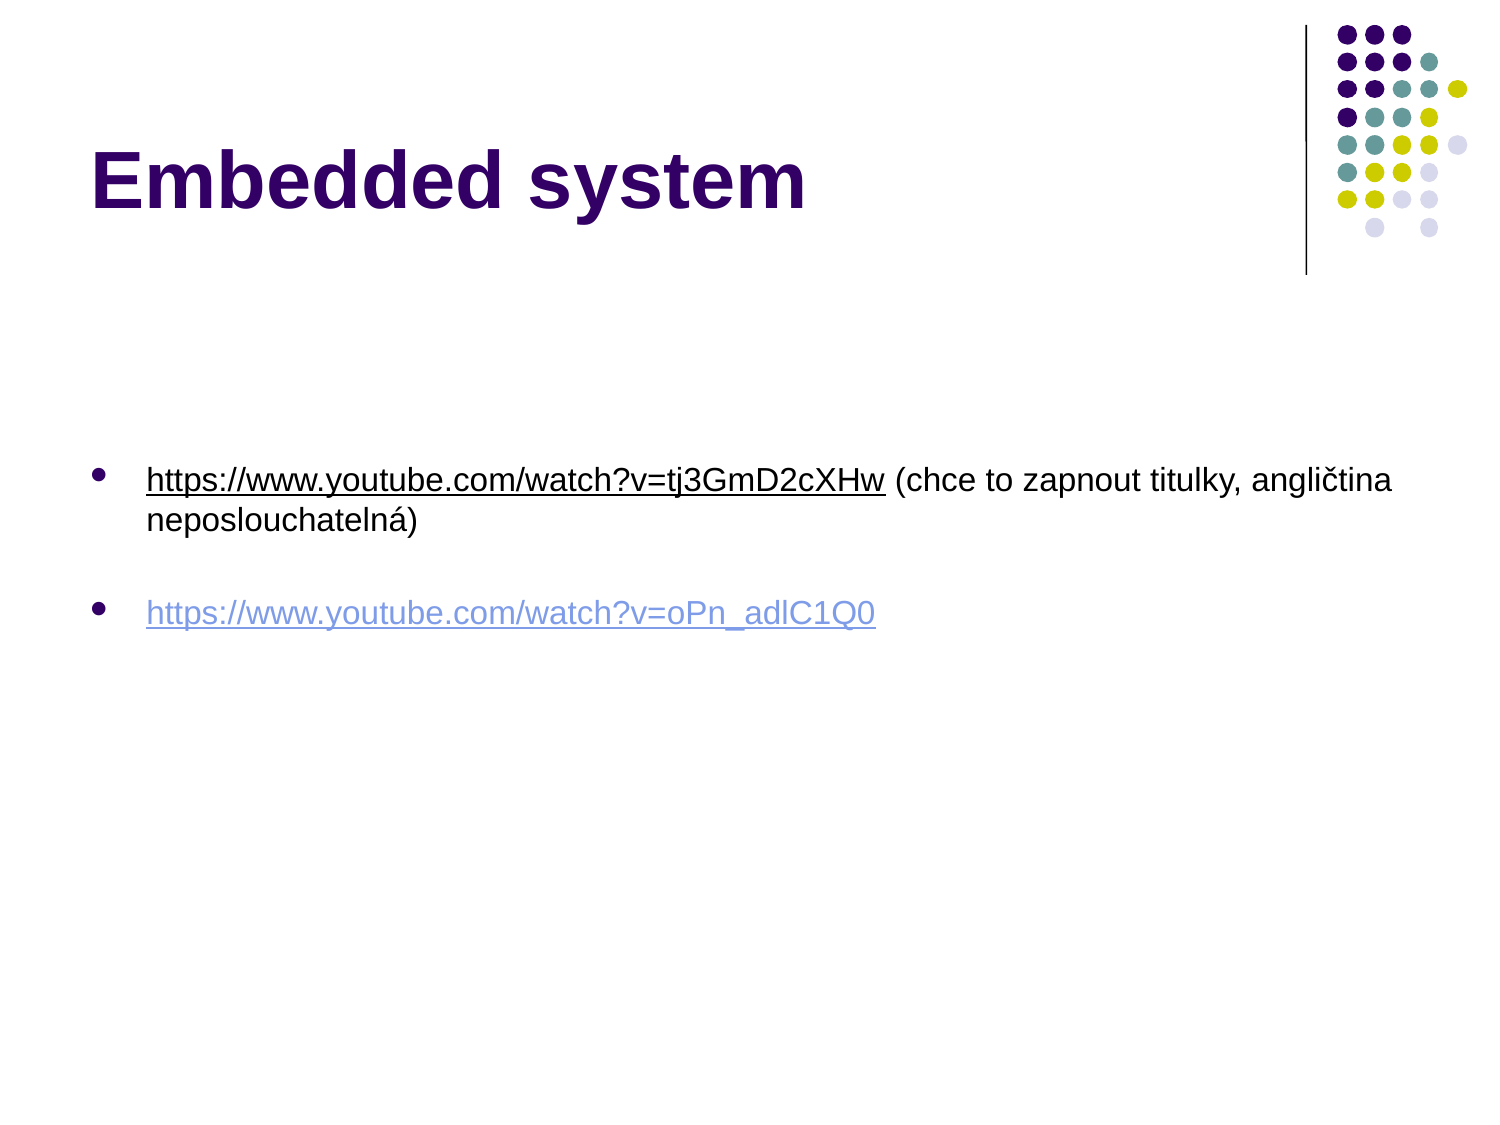

# Embedded system

https://www.youtube.com/watch?v=tj3GmD2cXHw (chce to zapnout titulky, angličtina neposlouchatelná)

https://www.youtube.com/watch?v=oPn_adlC1Q0